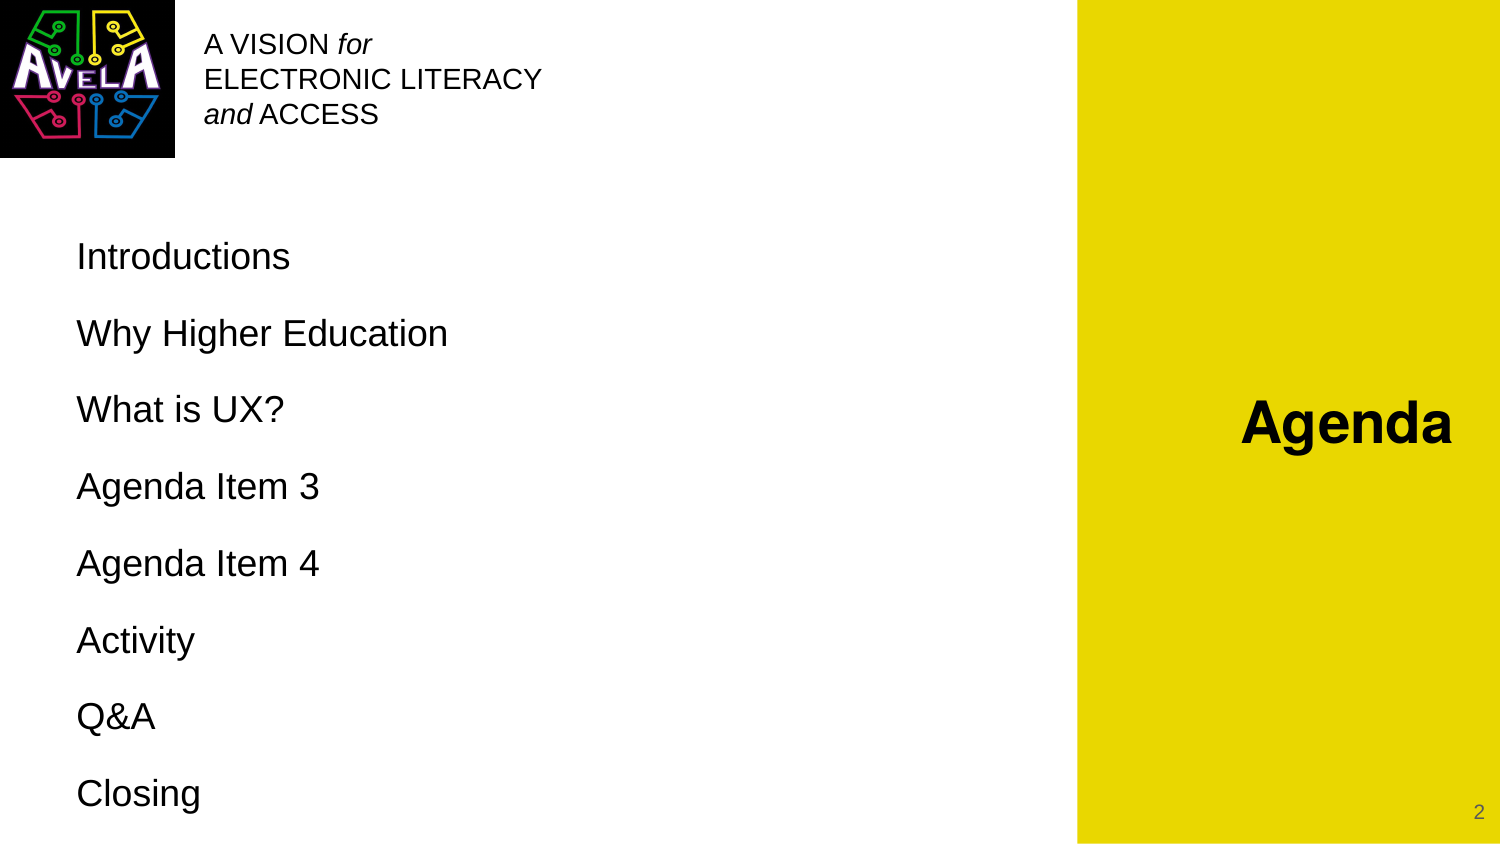

Introductions
Why Higher Education
What is UX?
Agenda Item 3
Agenda Item 4
Activity
Q&A
Closing
# Agenda
2